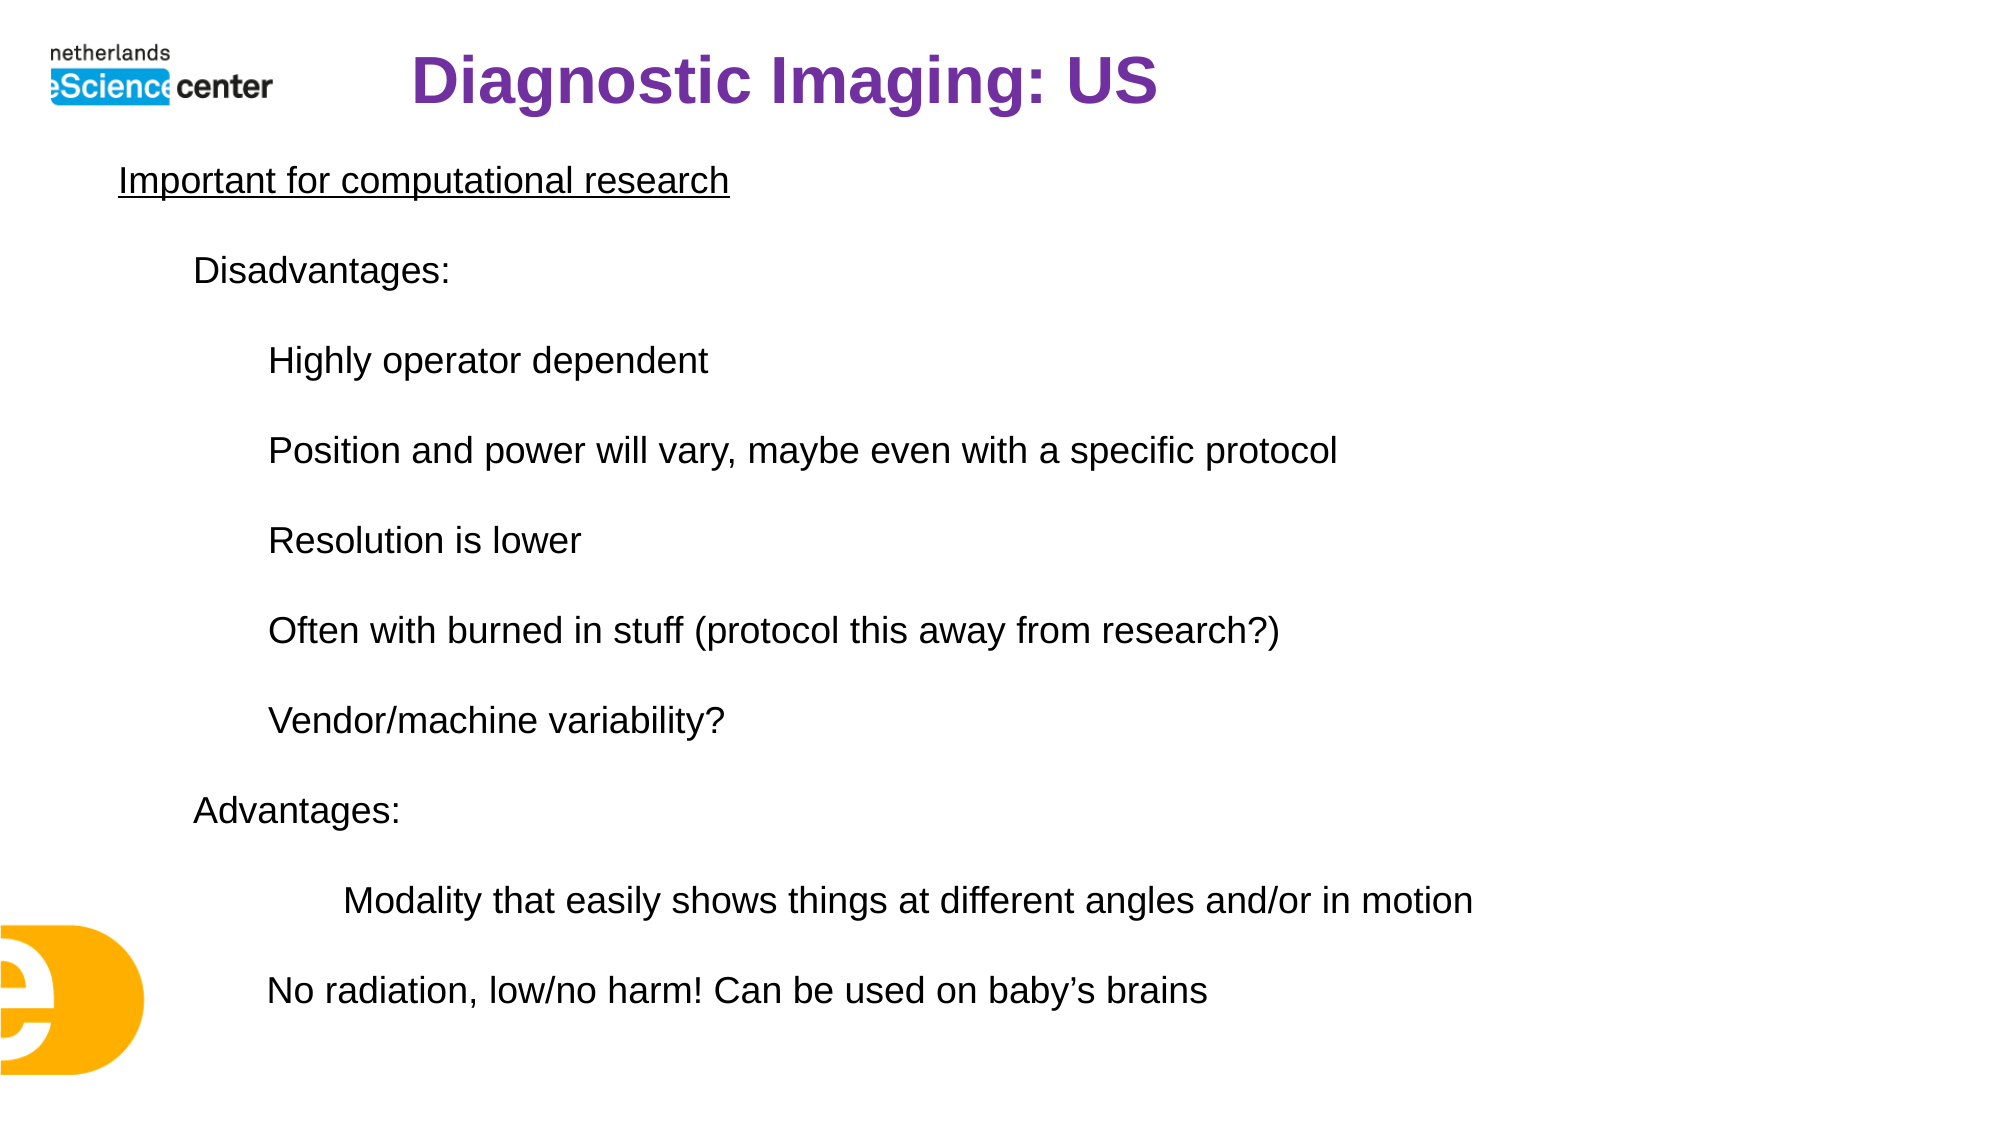

Diagnostic Imaging: US

Important for computational research

Disadvantages:

Highly operator dependent

Position and power will vary, maybe even with a specific protocol

Resolution is lower

Often with burned in stuff (protocol this away from research?)

Vendor/machine variability?

Advantages:

	Modality that easily shows things at different angles and/or in motion

       No radiation, low/no harm! Can be used on baby’s brains